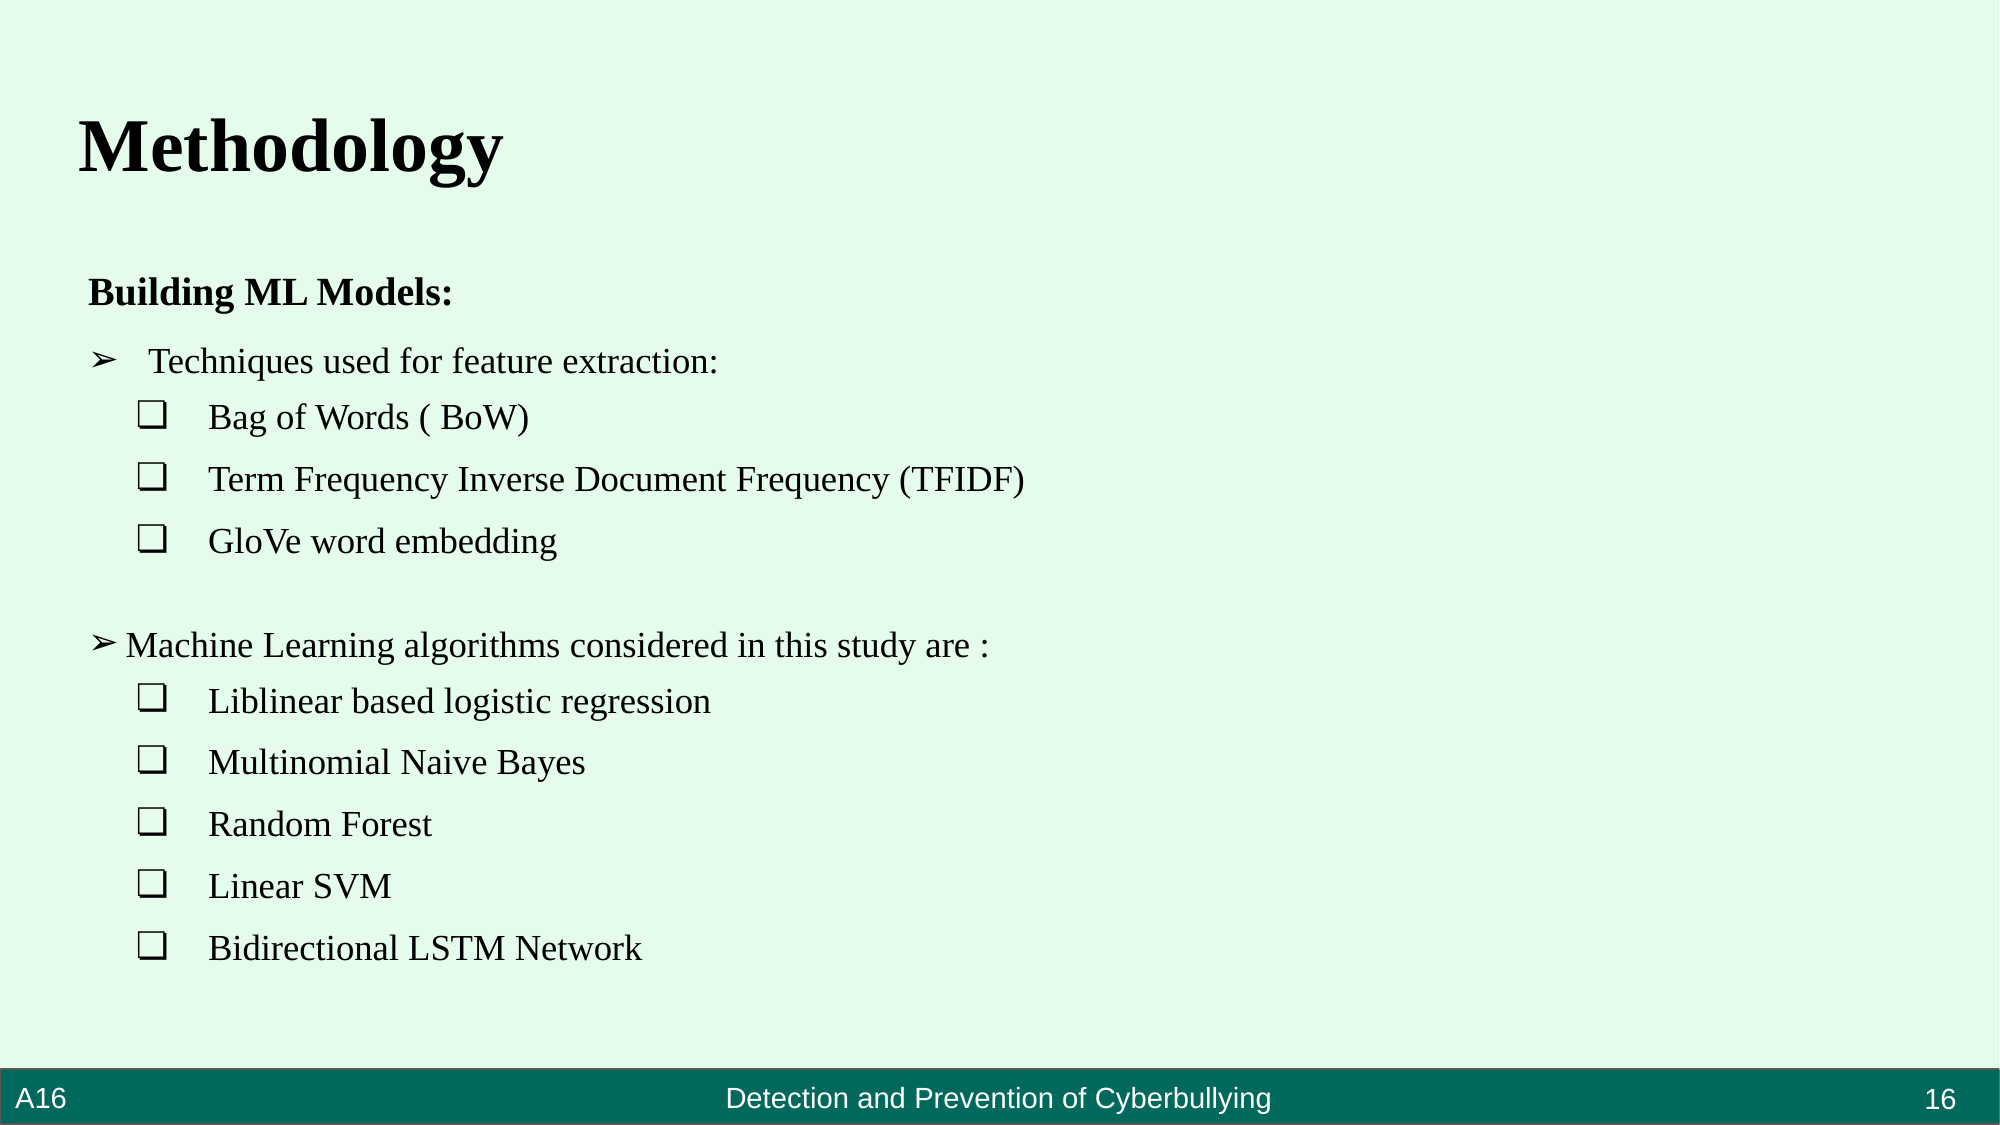

# Methodology
Building ML Models:

Techniques used for feature extraction:

Bag of Words ( BoW)

Term Frequency Inverse Document Frequency (TFIDF)

GloVe word embedding

Machine Learning algorithms considered in this study are :

Liblinear based logistic regression

Multinomial Naive Bayes

Random Forest

Linear SVM

Bidirectional LSTM Network
16
A16                                                                                Detection and Prevention of Cyberbullying
IC4ME2                                                                             Detection and Prevention of Cyberbullying